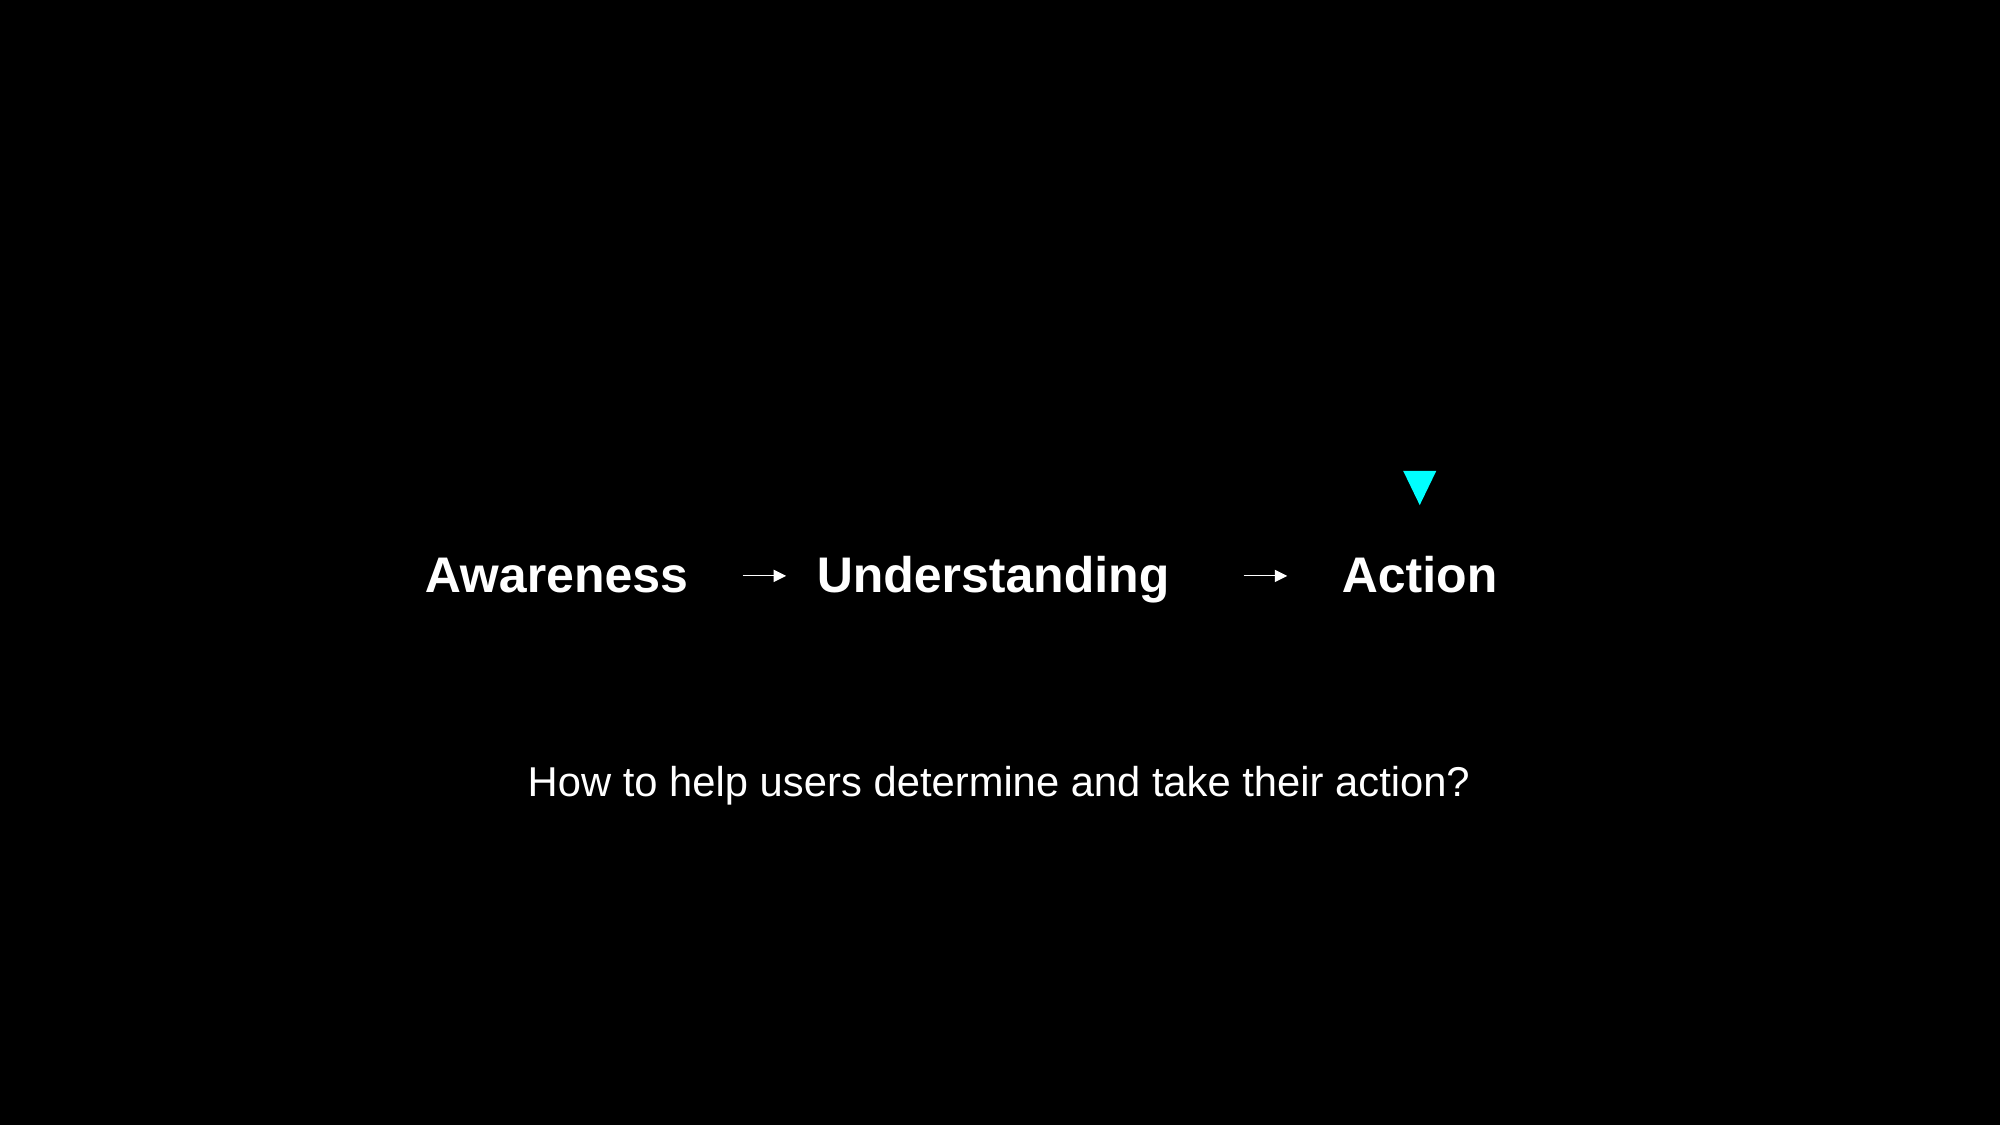

Awareness
Understanding
Action
How to help users determine and take their action?